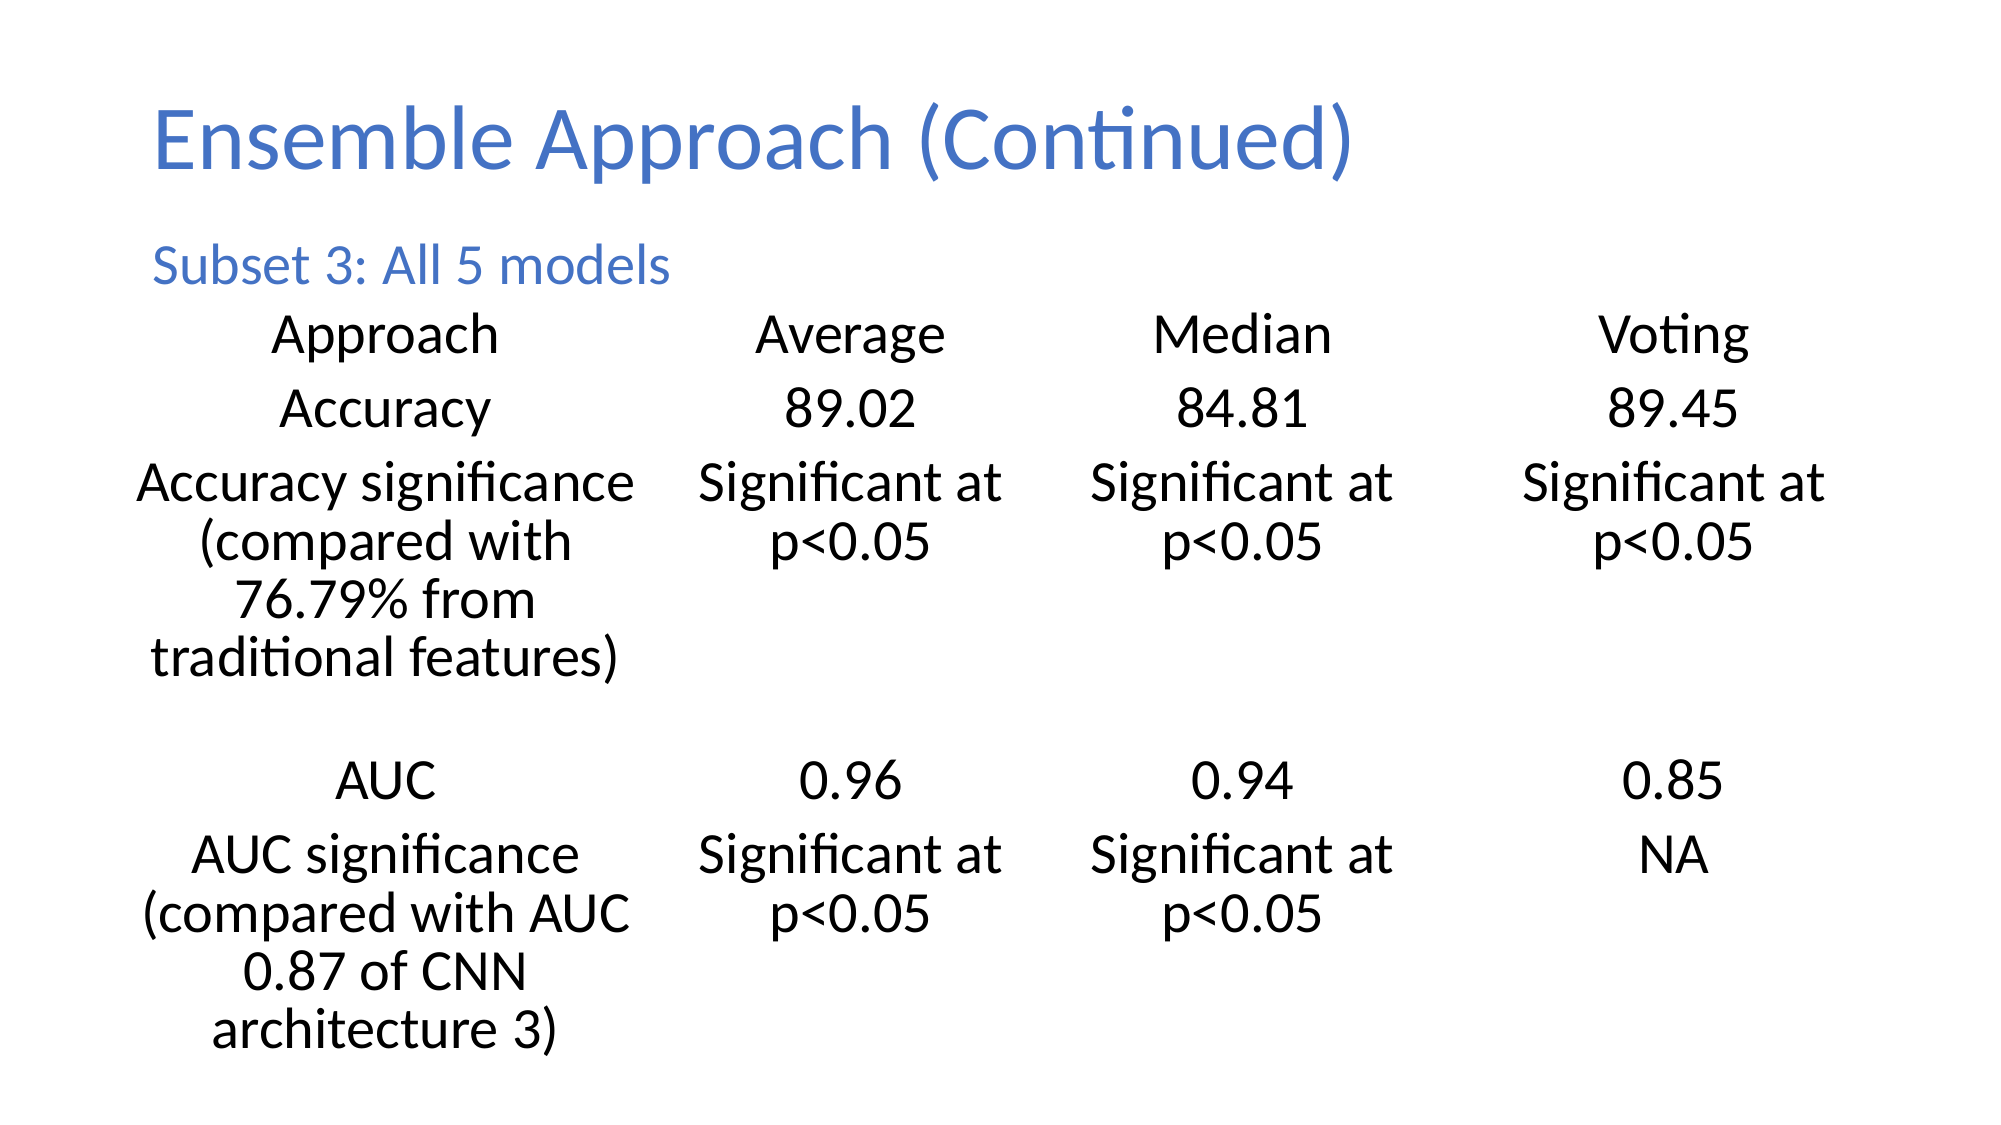

# Ensemble Approach (Continued)
Subset 3: All 5 models
| Approach | Average | Median | Voting |
| --- | --- | --- | --- |
| Accuracy | 89.02 | 84.81 | 89.45 |
| Accuracy significance (compared with 76.79% from traditional features) | Significant at p<0.05 | Significant at p<0.05 | Significant at p<0.05 |
| AUC | 0.96 | 0.94 | 0.85 |
| AUC significance (compared with AUC 0.87 of CNN architecture 3) | Significant at p<0.05 | Significant at p<0.05 | NA |